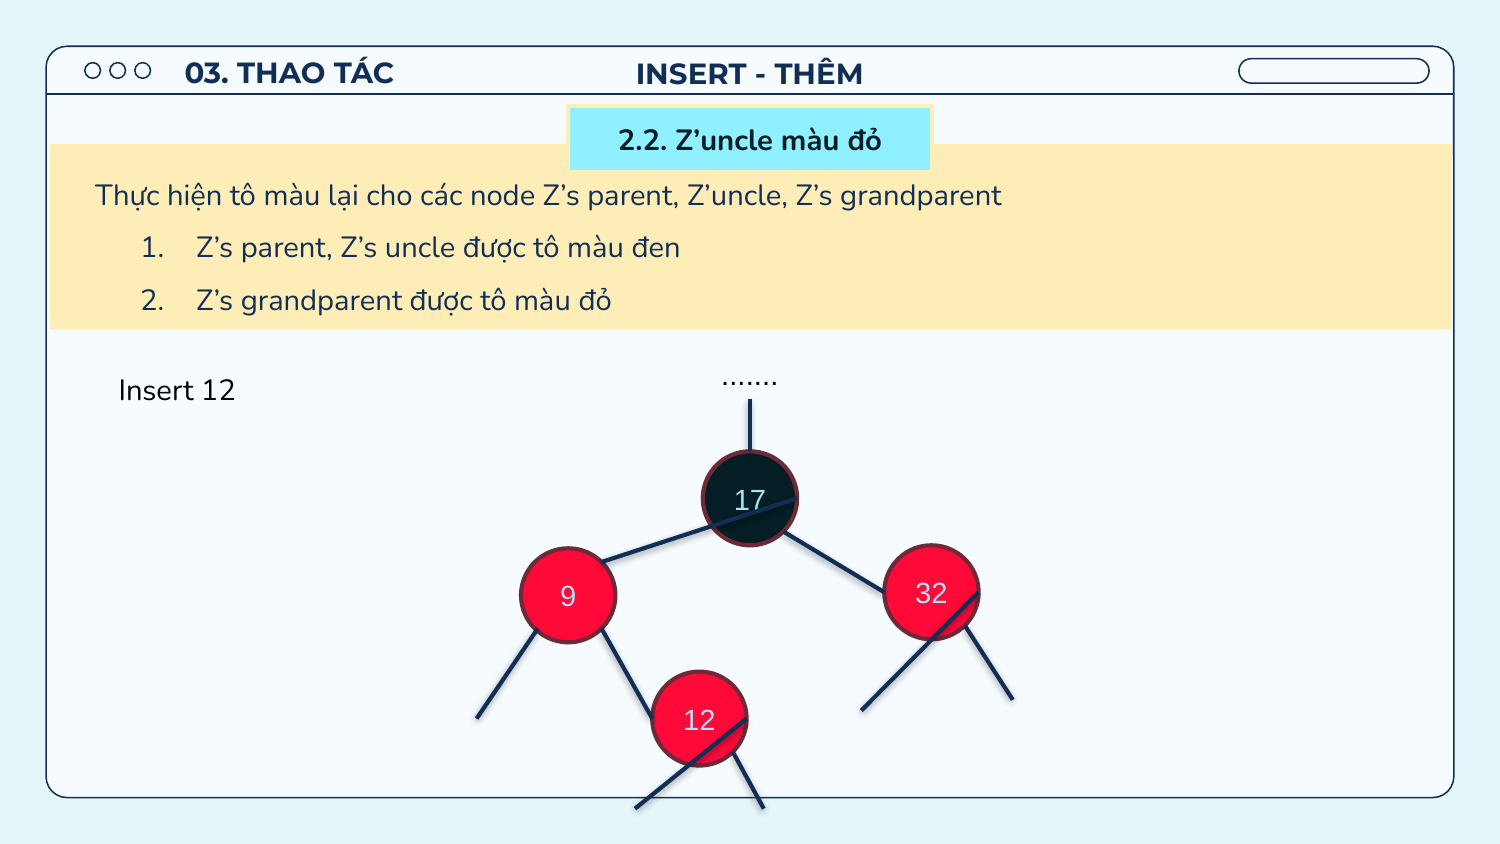

03. THAO TÁC
INSERT - THÊM
2.2. Z’uncle màu đỏ
Thực hiện tô màu lại cho các node Z’s parent, Z’uncle, Z’s grandparent
Z’s parent, Z’s uncle được tô màu đen
Z’s grandparent được tô màu đỏ
.......
Insert 12
17
32
9
12